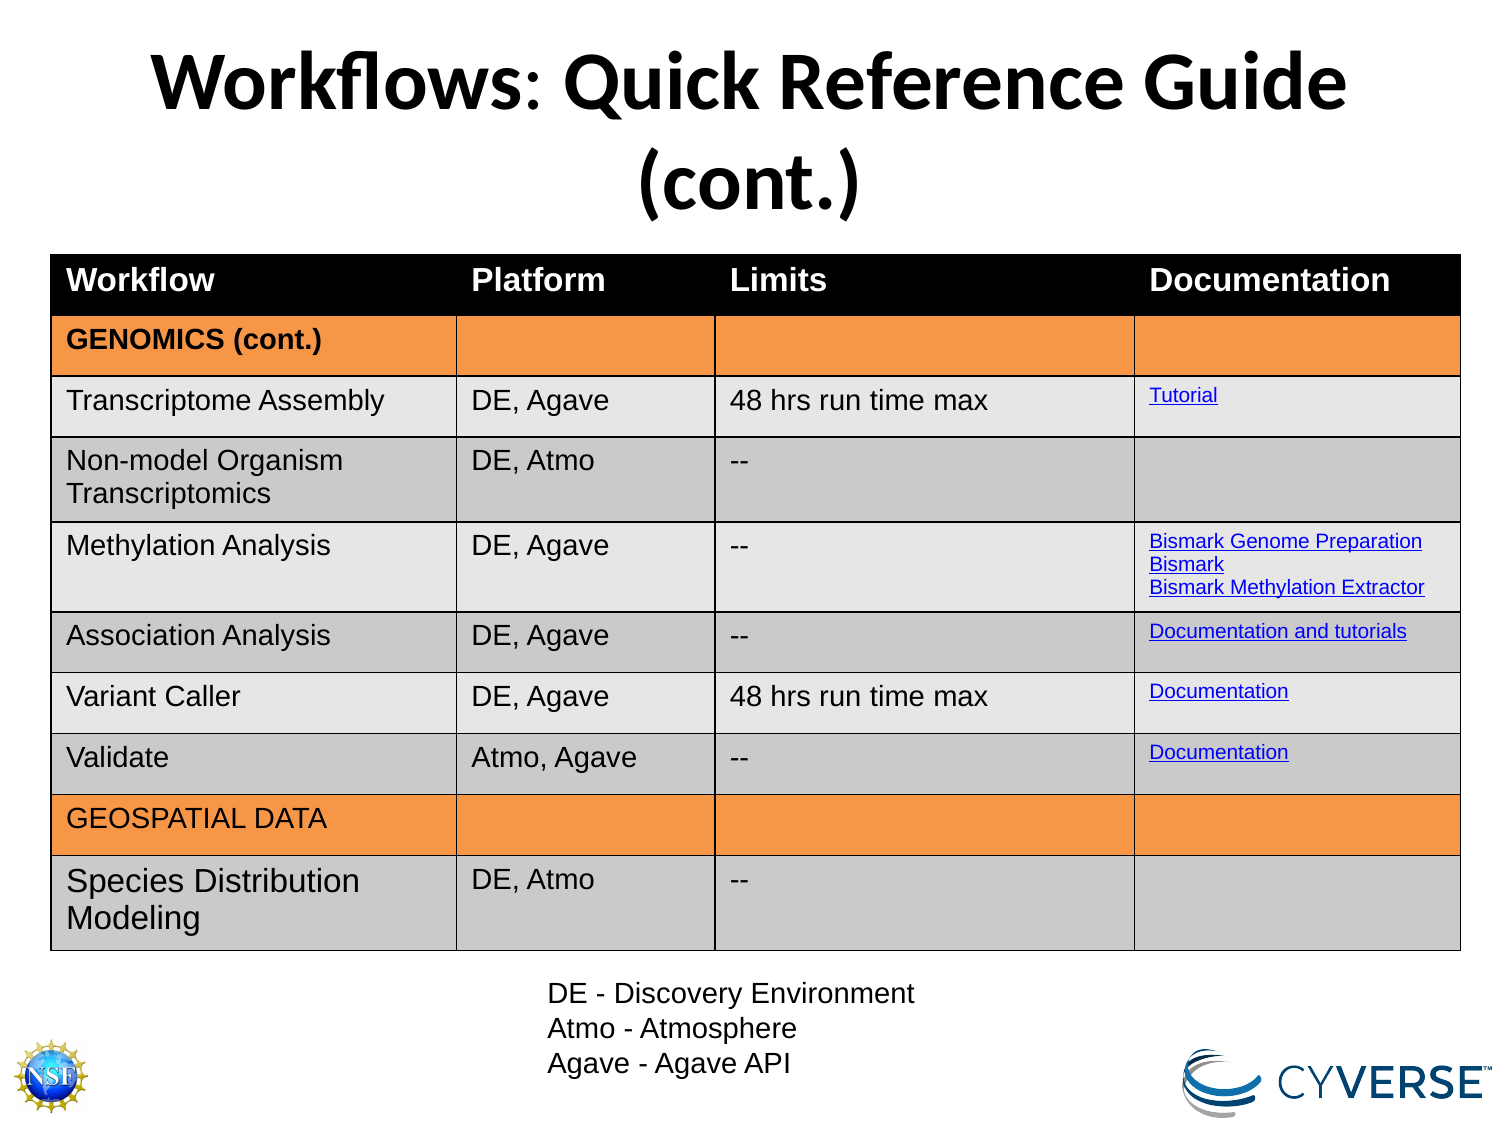

# Workflows: Quick Reference Guide (cont.)
| Workflow | Platform | Limits | Documentation |
| --- | --- | --- | --- |
| GENOMICS (cont.) |  |  |  |
| Transcriptome Assembly | DE, Agave | 48 hrs run time max | Tutorial |
| Non-model Organism Transcriptomics | DE, Atmo | -- |  |
| Methylation Analysis | DE, Agave | -- | Bismark Genome Preparation Bismark Bismark Methylation Extractor |
| Association Analysis | DE, Agave | -- | Documentation and tutorials |
| Variant Caller | DE, Agave | 48 hrs run time max | Documentation |
| Validate | Atmo, Agave | -- | Documentation |
| GEOSPATIAL DATA |  |  |  |
| Species Distribution Modeling | DE, Atmo | -- |  |
DE - Discovery Environment
Atmo - Atmosphere
Agave - Agave API